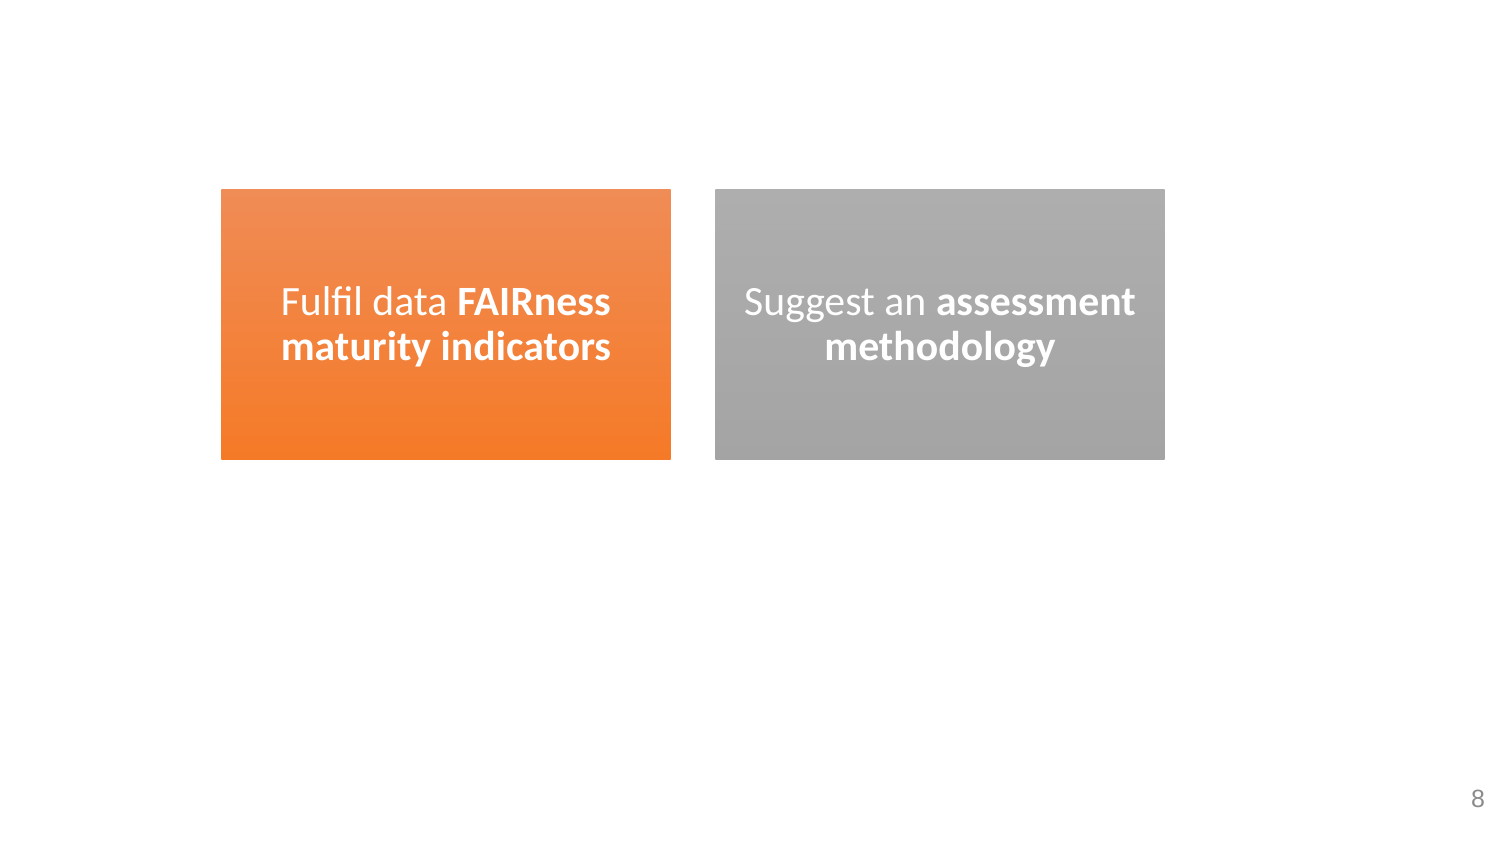

Fulfil data FAIRness maturity indicators
Suggest an assessment methodology
8